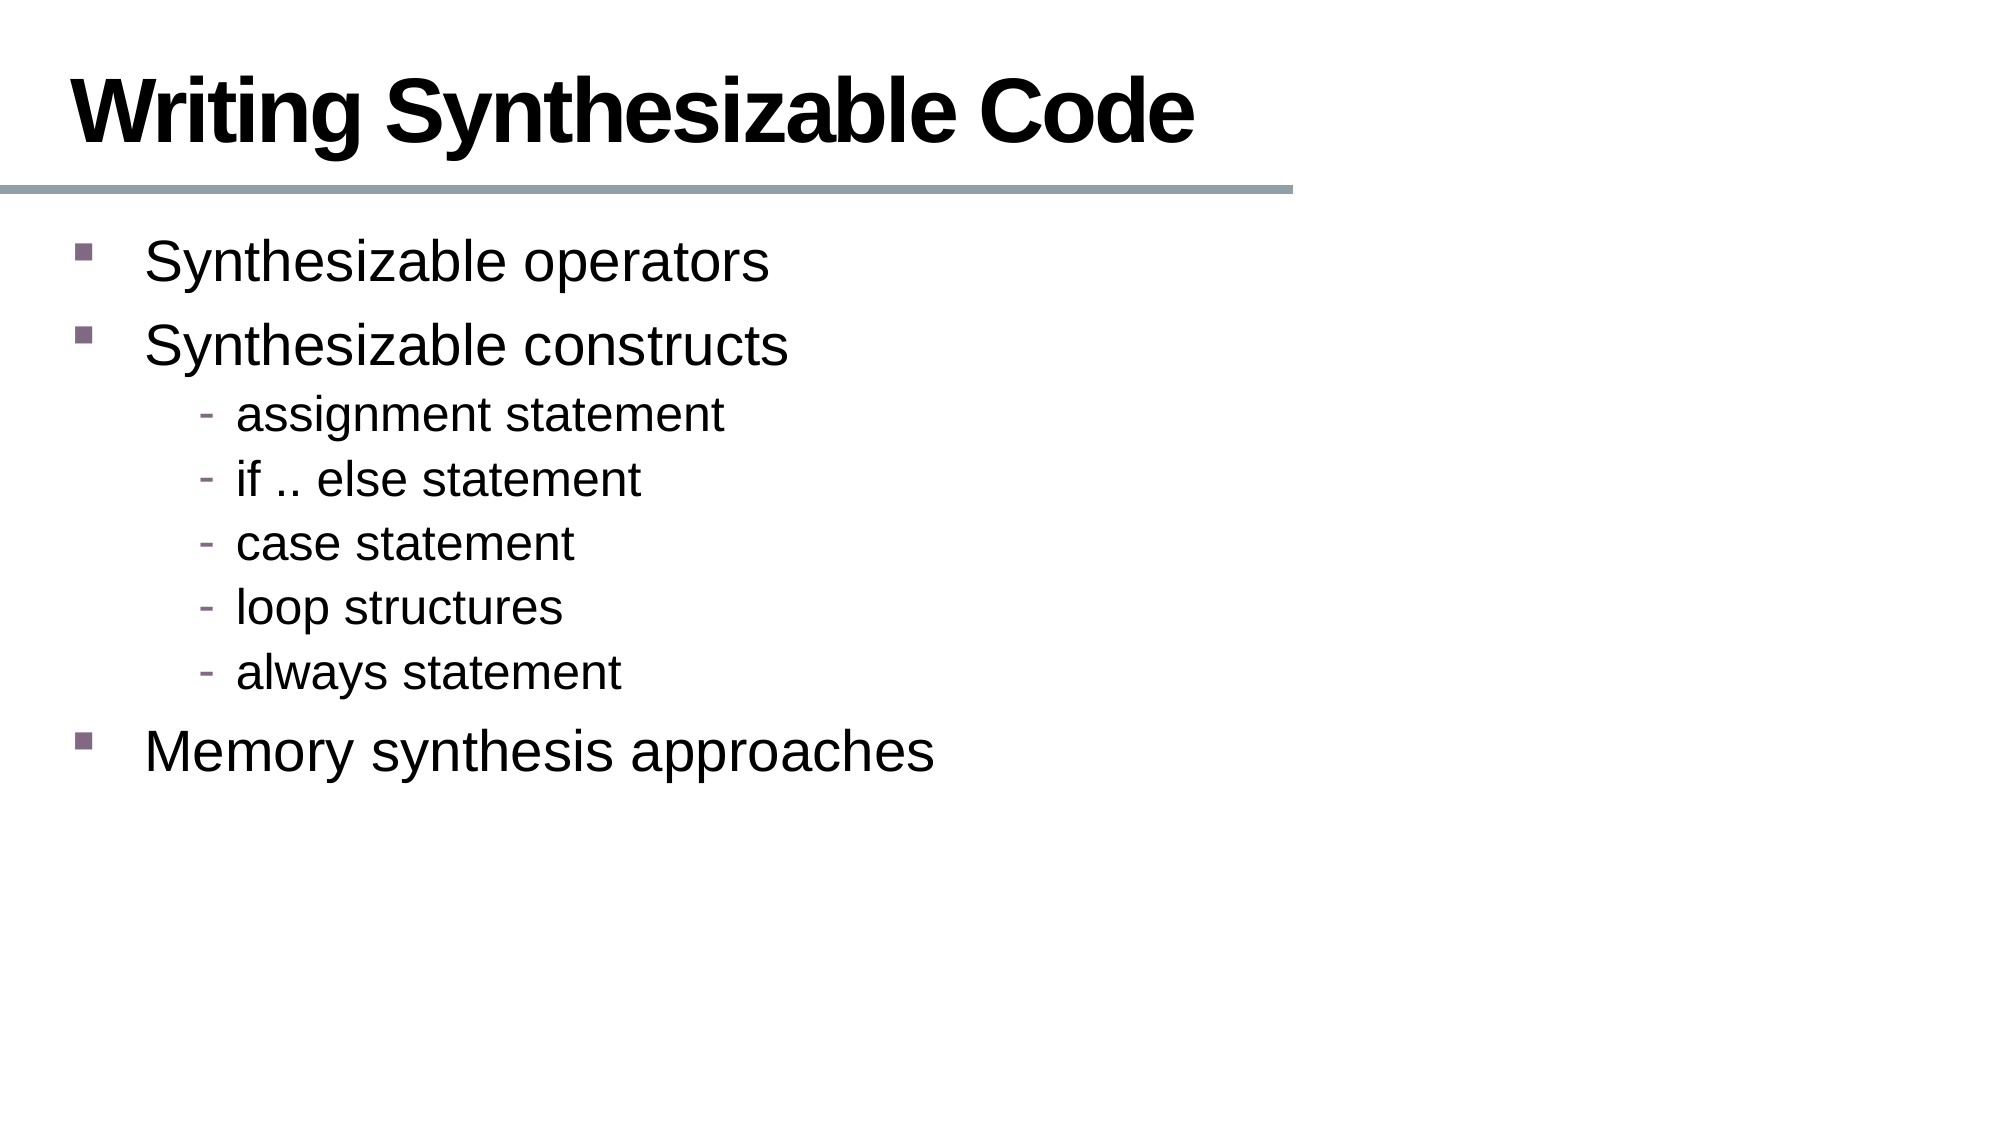

# Writing Synthesizable Code
Synthesizable operators
Synthesizable constructs
assignment statement
if .. else statement
case statement
loop structures
always statement
Memory synthesis approaches